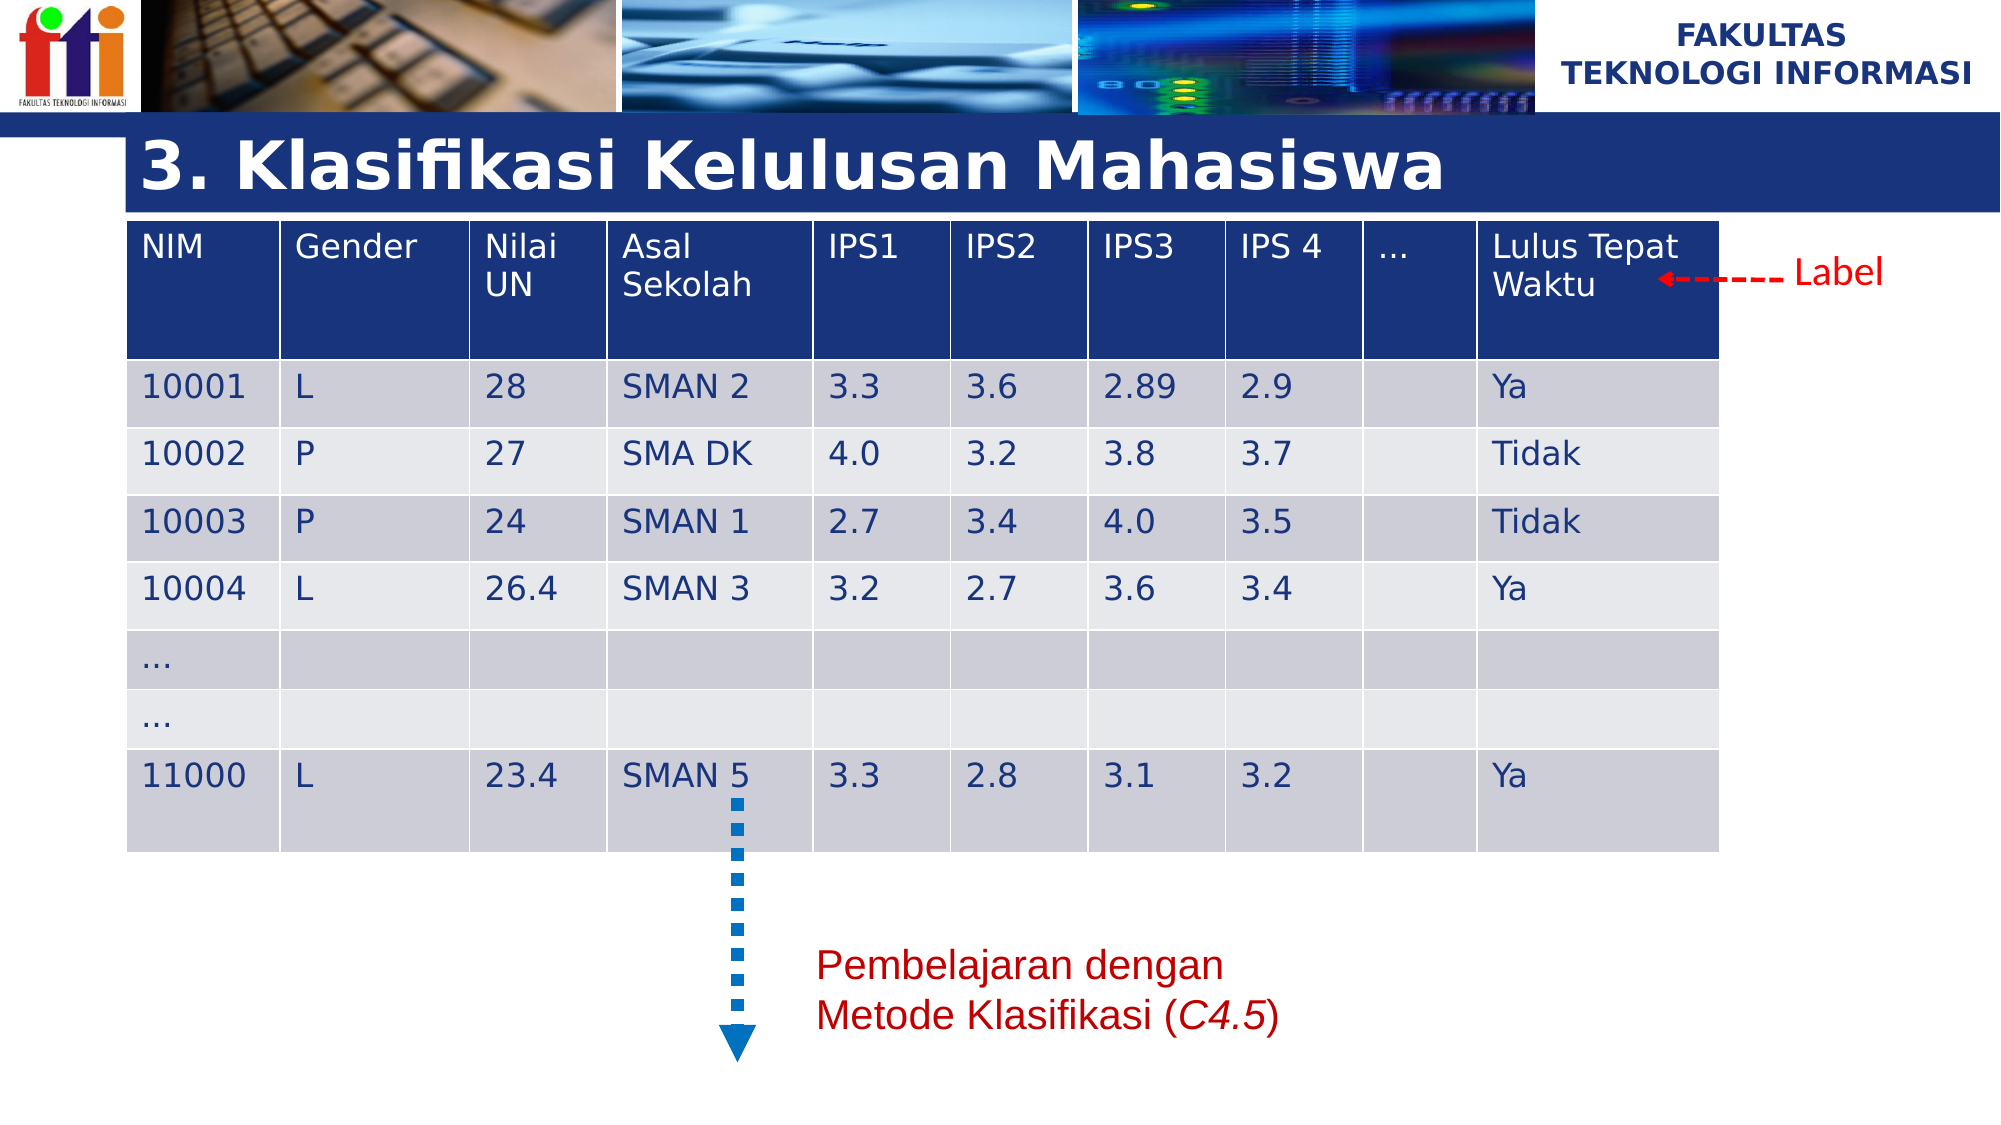

35
# 3. Klasifikasi Kelulusan Mahasiswa
| NIM | Gender | Nilai UN | Asal Sekolah | IPS1 | IPS2 | IPS3 | IPS 4 | ... | Lulus Tepat Waktu |
| --- | --- | --- | --- | --- | --- | --- | --- | --- | --- |
| 10001 | L | 28 | SMAN 2 | 3.3 | 3.6 | 2.89 | 2.9 |  | Ya |
| 10002 | P | 27 | SMA DK | 4.0 | 3.2 | 3.8 | 3.7 |  | Tidak |
| 10003 | P | 24 | SMAN 1 | 2.7 | 3.4 | 4.0 | 3.5 |  | Tidak |
| 10004 | L | 26.4 | SMAN 3 | 3.2 | 2.7 | 3.6 | 3.4 |  | Ya |
| ... |  |  |  |  |  |  |  |  |  |
| ... |  |  |  |  |  |  |  |  |  |
| 11000 | L | 23.4 | SMAN 5 | 3.3 | 2.8 | 3.1 | 3.2 |  | Ya |
Label
Pembelajaran dengan
Metode Klasifikasi (C4.5)